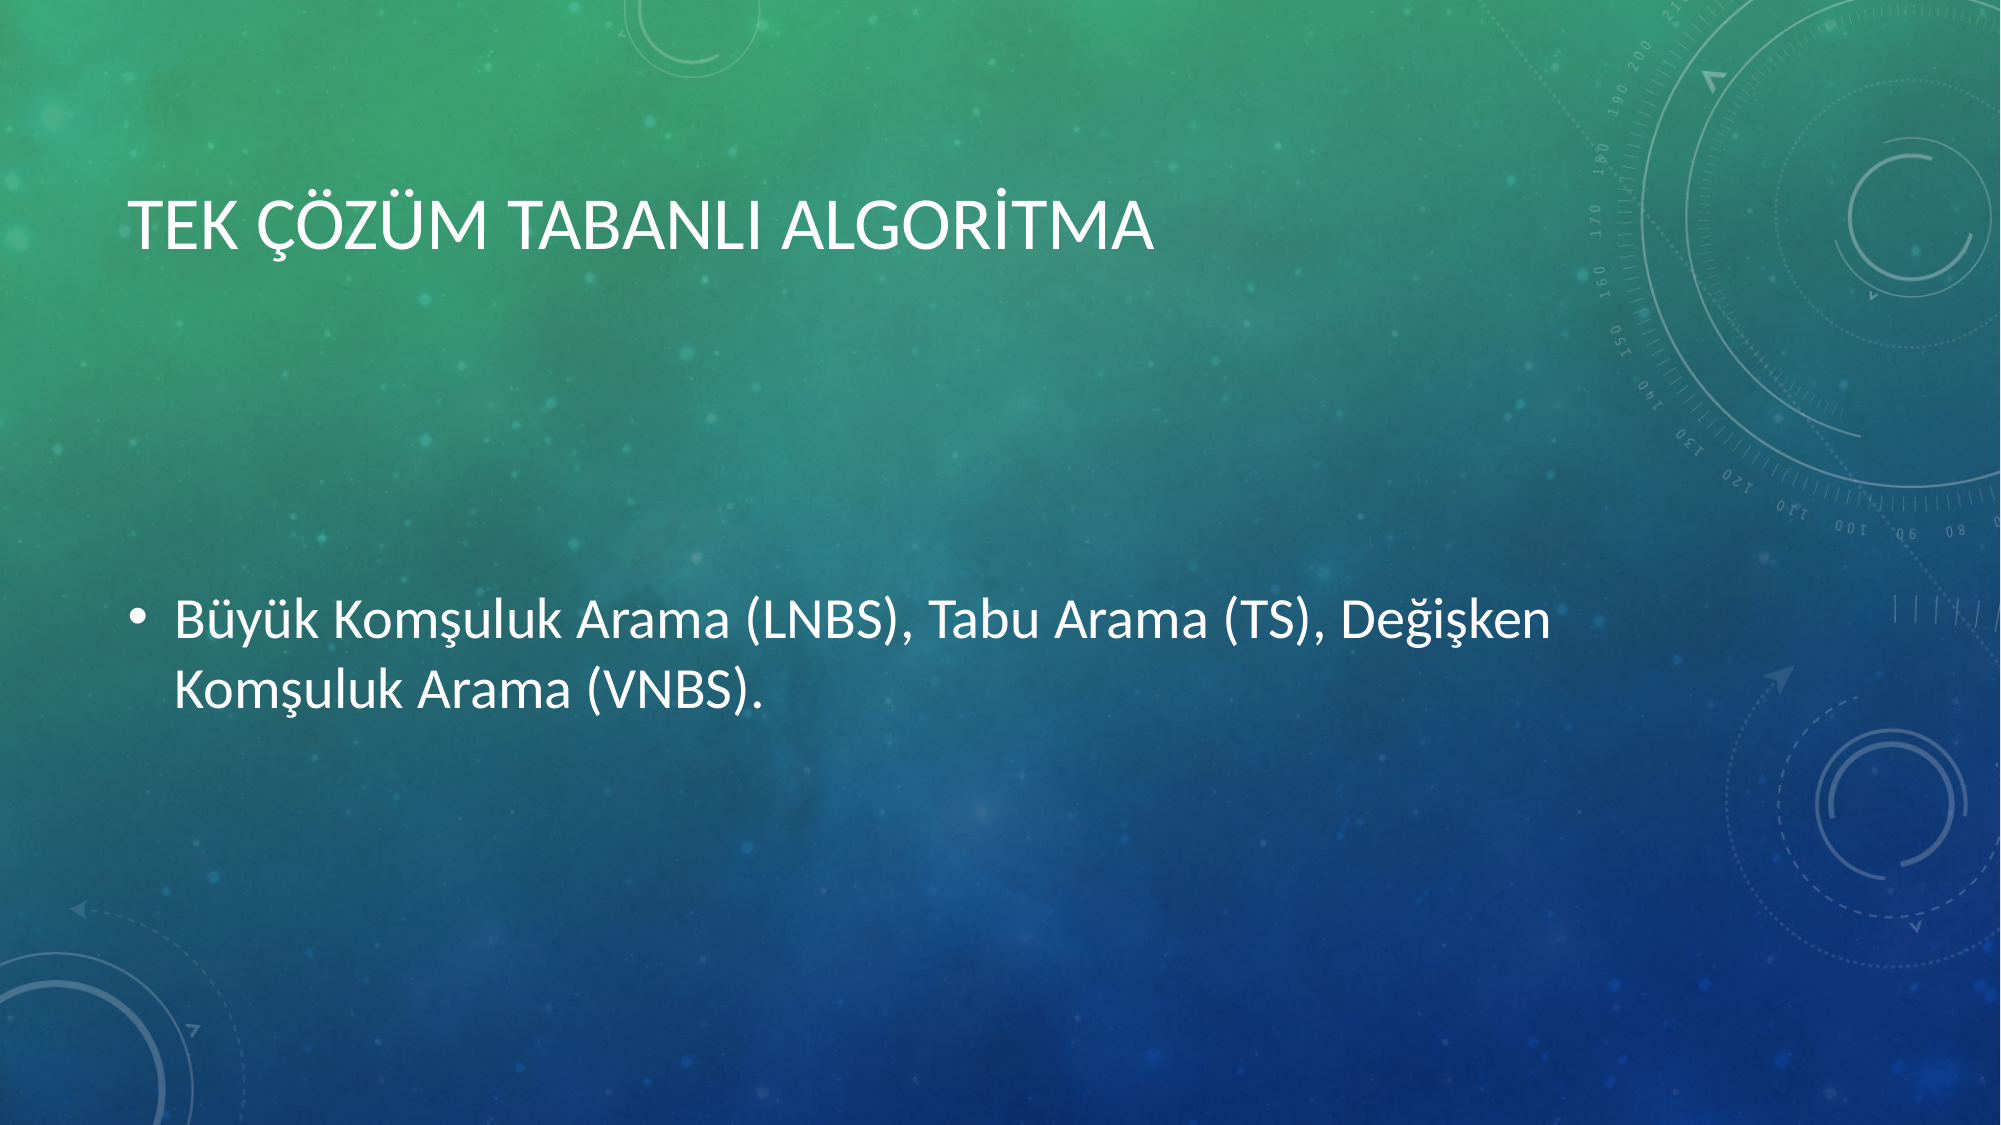

# Tek çözüm tabanlı algoritma
Büyük Komşuluk Arama (LNBS), Tabu Arama (TS), Değişken Komşuluk Arama (VNBS).